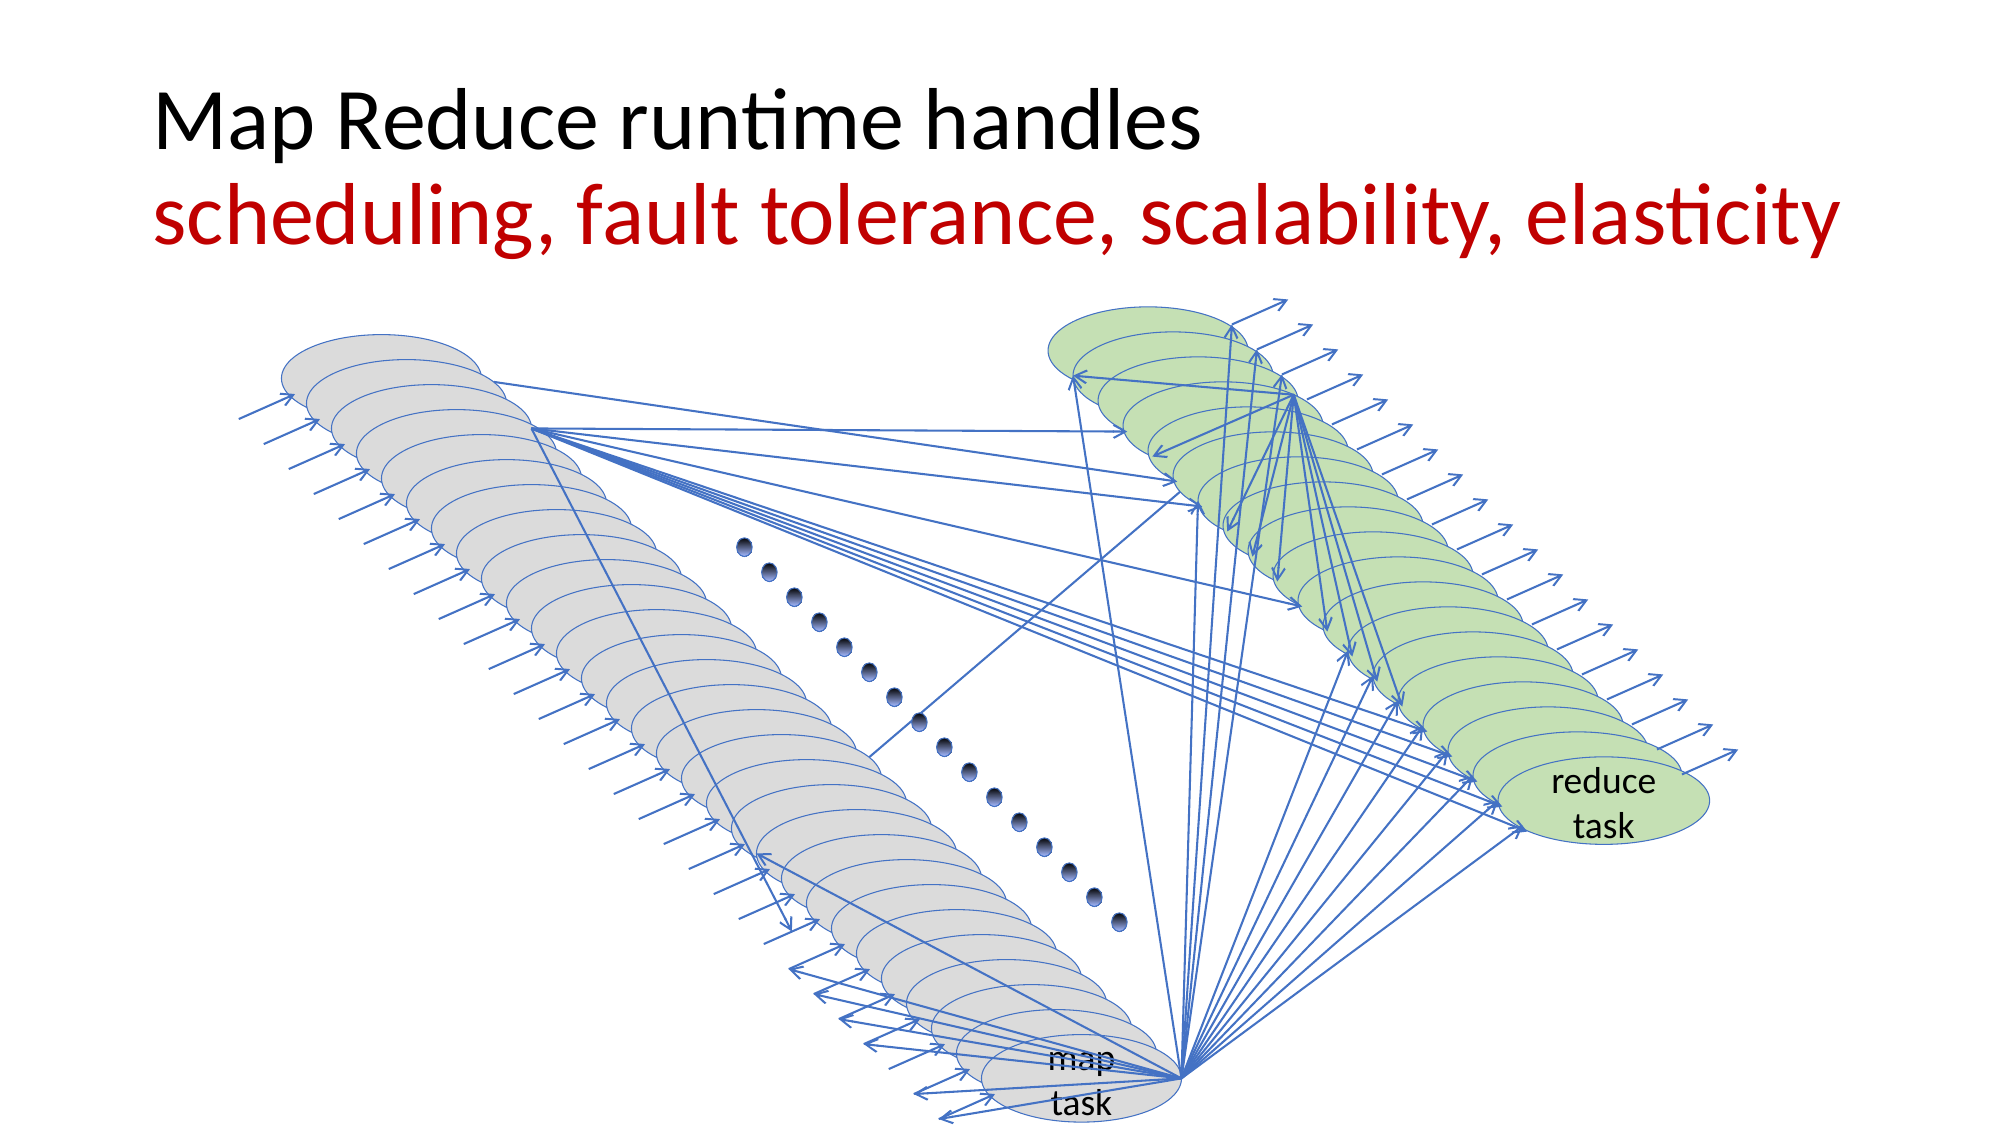

# Map Reduce runtime handles scheduling, fault tolerance, scalability, elasticity

reduce
reduce
map
reduce
map
reduce
map
reduce
map
reduce
map
reduce
map
reduce
map
reduce
map
reduce
map

reduce
map

reduce
map

reduce
map

reduce
map

reduce
map

reduce
map

reduce
map

reduce
map

reduce
task
map

map

map

map

map

map

map

map
map
map
map
map
task